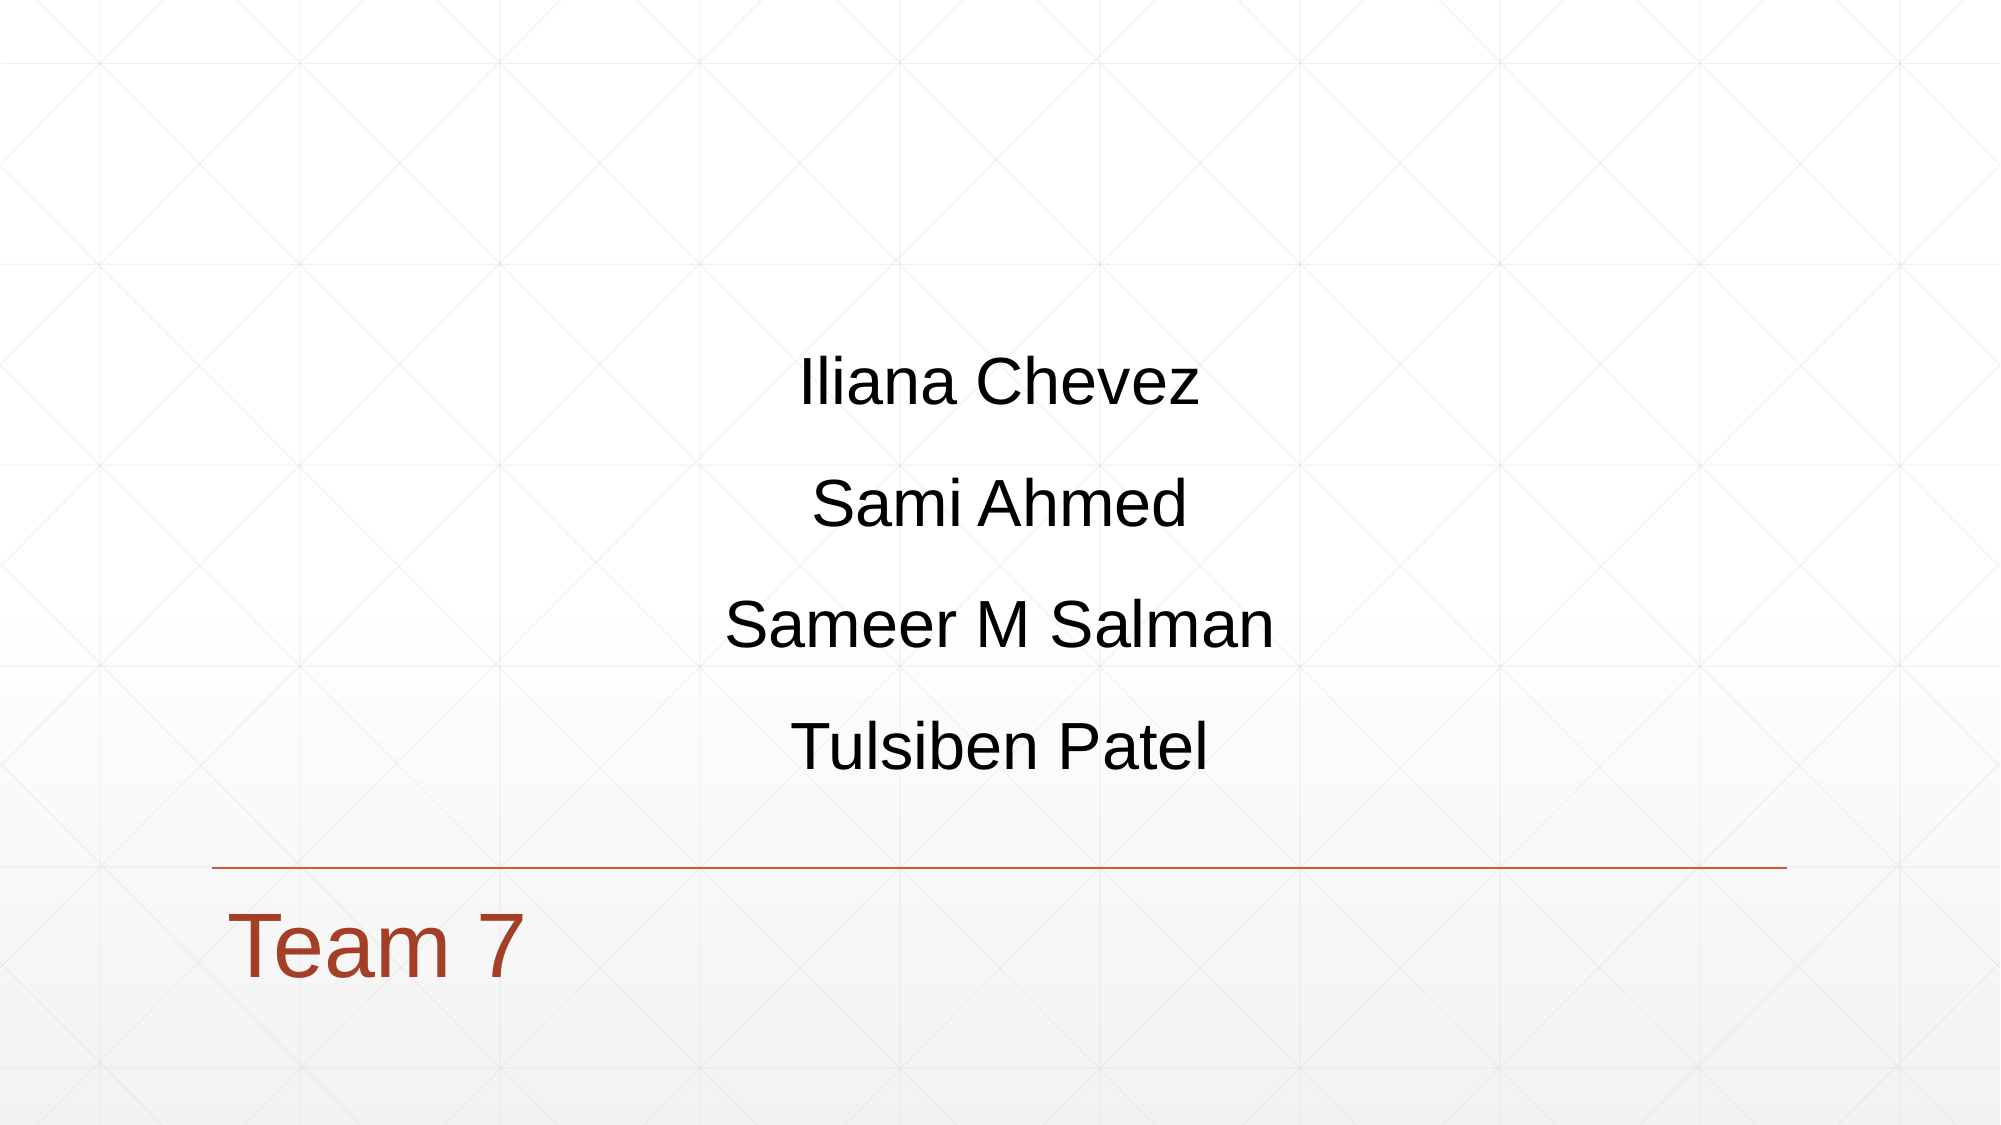

# Iliana Chevez Sami Ahmed Sameer M Salman Tulsiben Patel
Team 7